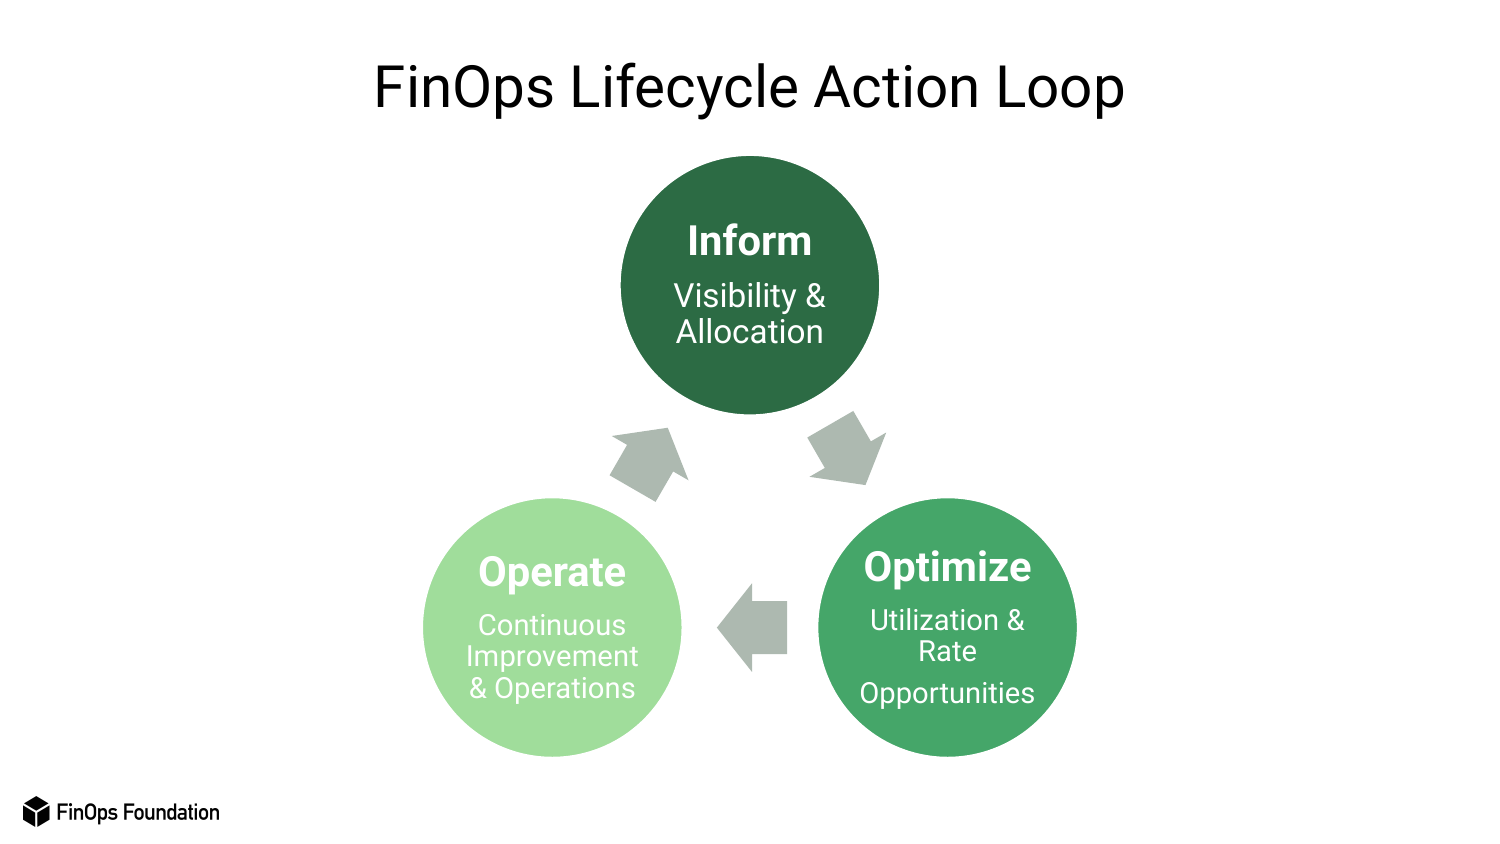

# FinOps Lifecycle Action Loop
Inform
Visibility & Allocation

Optimize
Utilization & Rate
Opportunities

Operate
Continuous Improvement & Operations